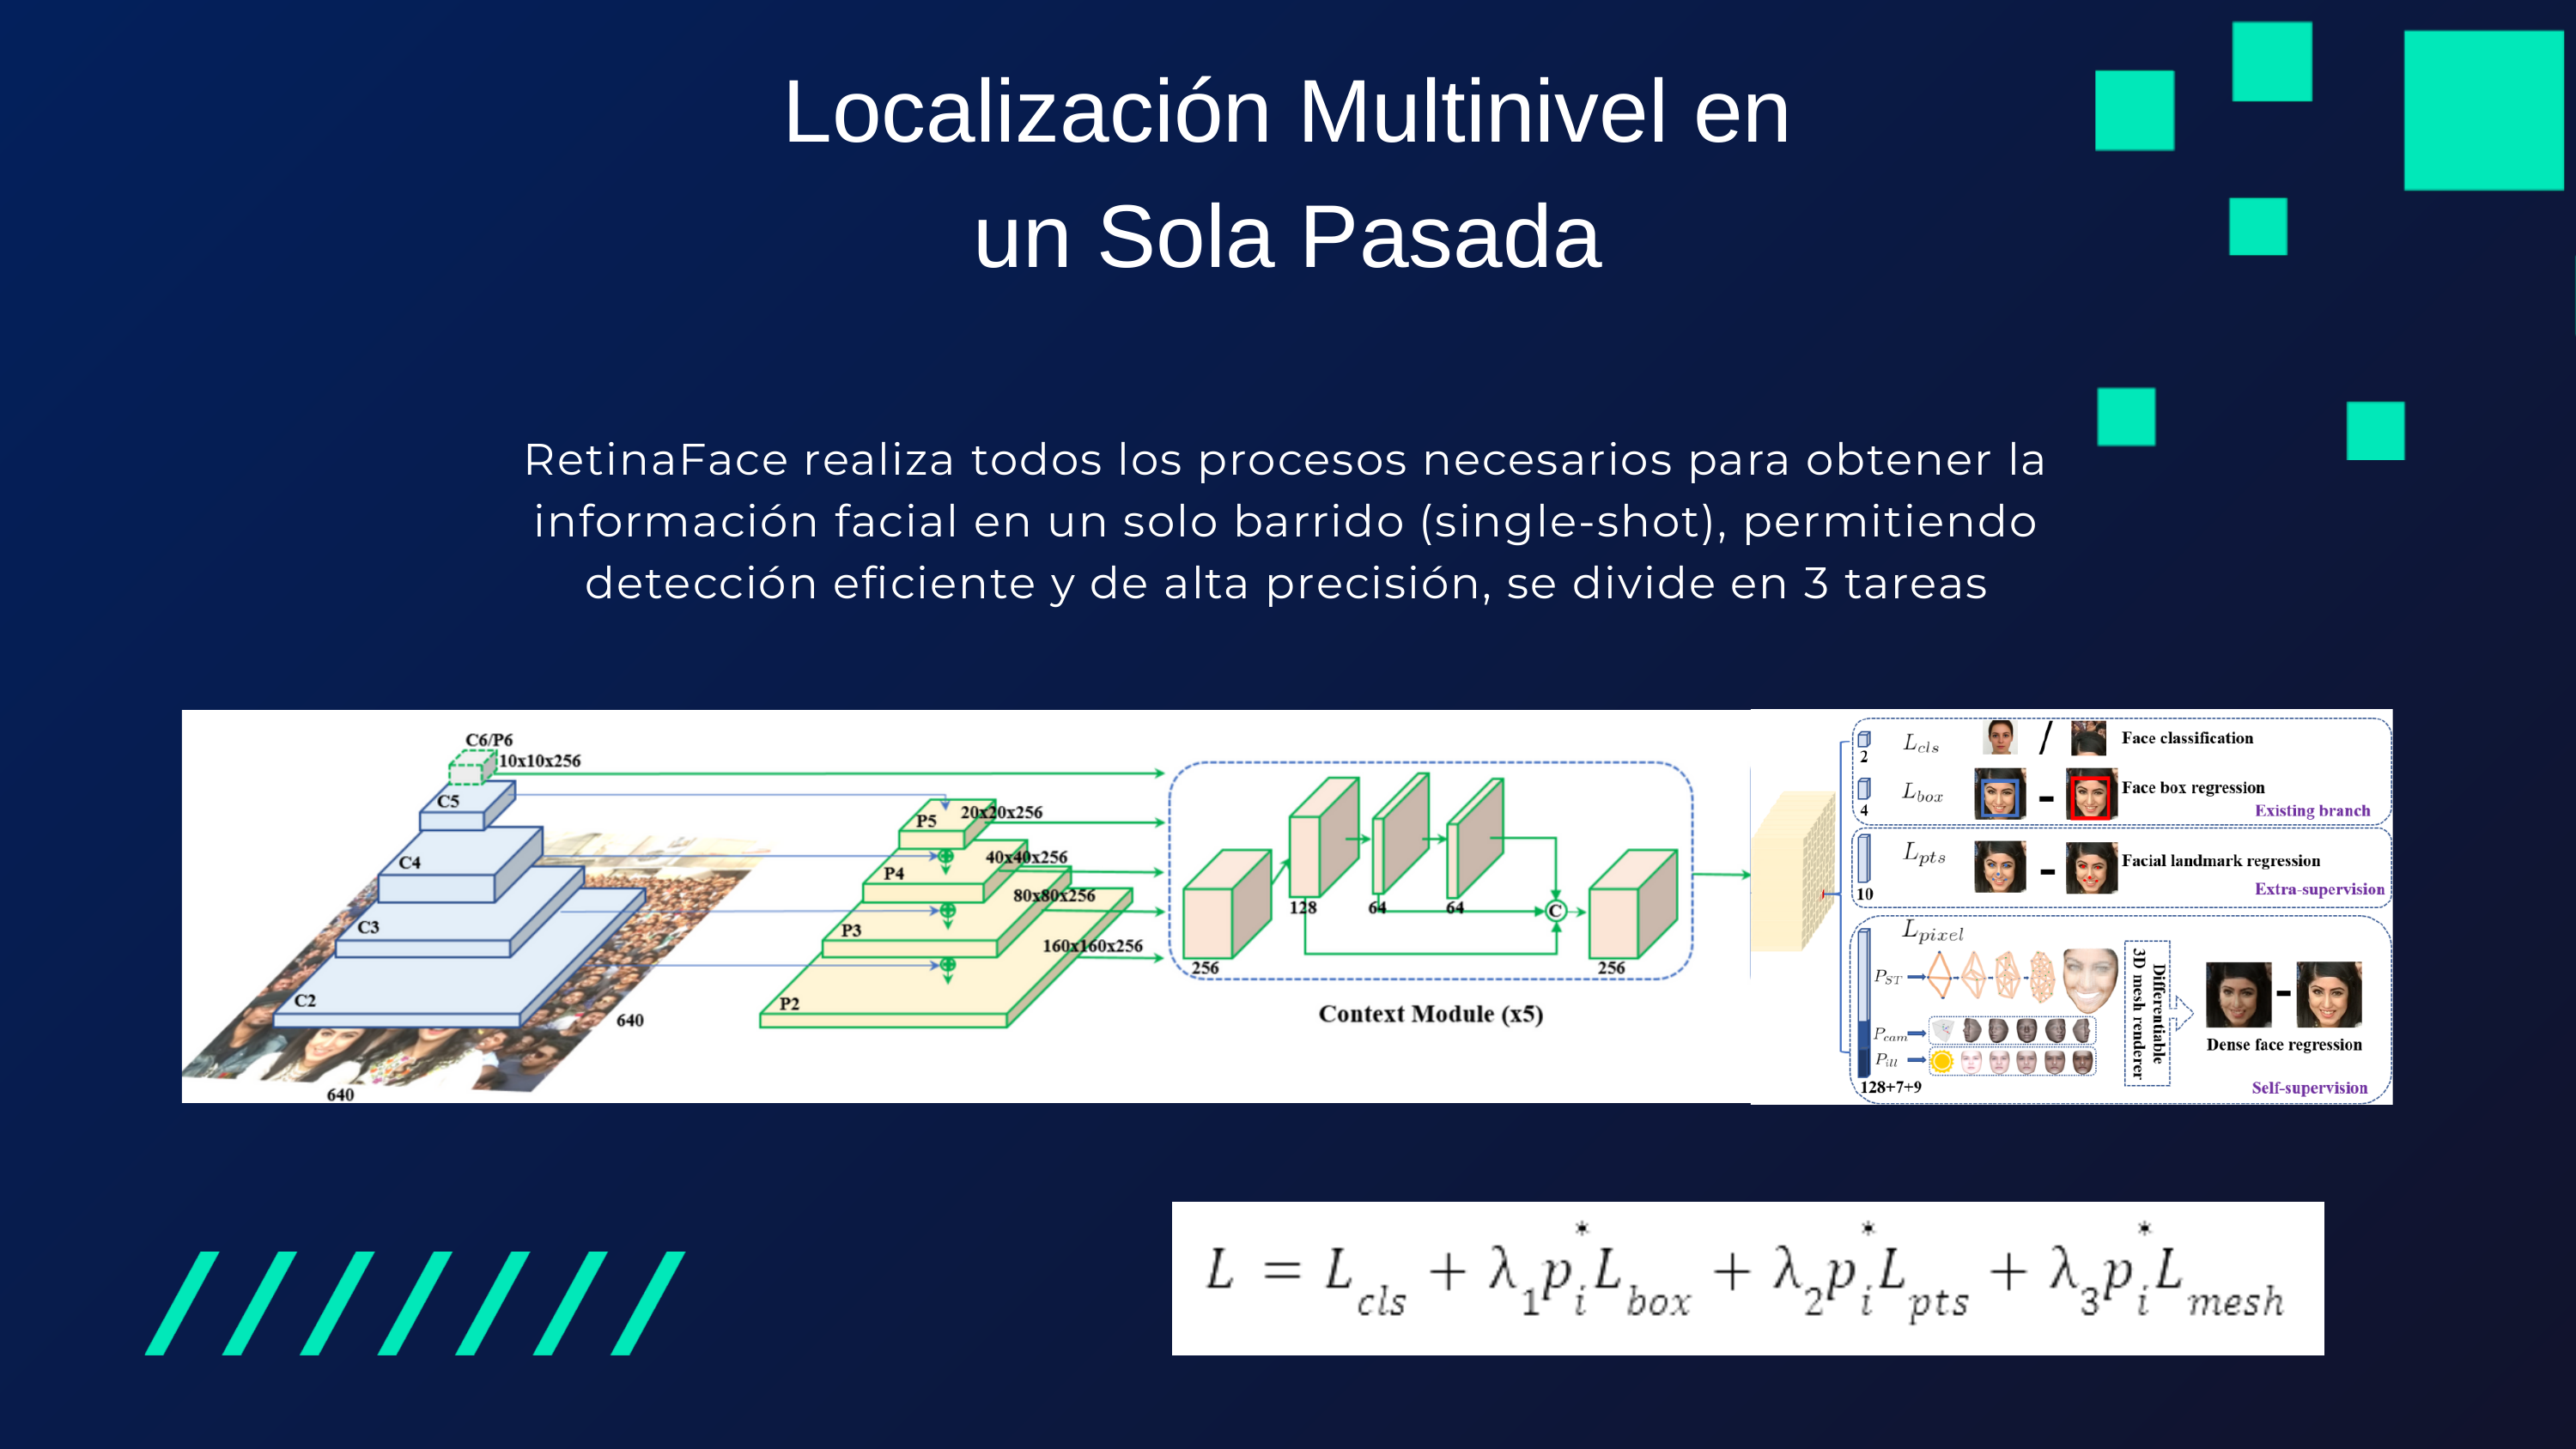

Localización Multinivel en un Sola Pasada
RetinaFace realiza todos los procesos necesarios para obtener la información facial en un solo barrido (single-shot), permitiendo detección eficiente y de alta precisión, se divide en 3 tareas